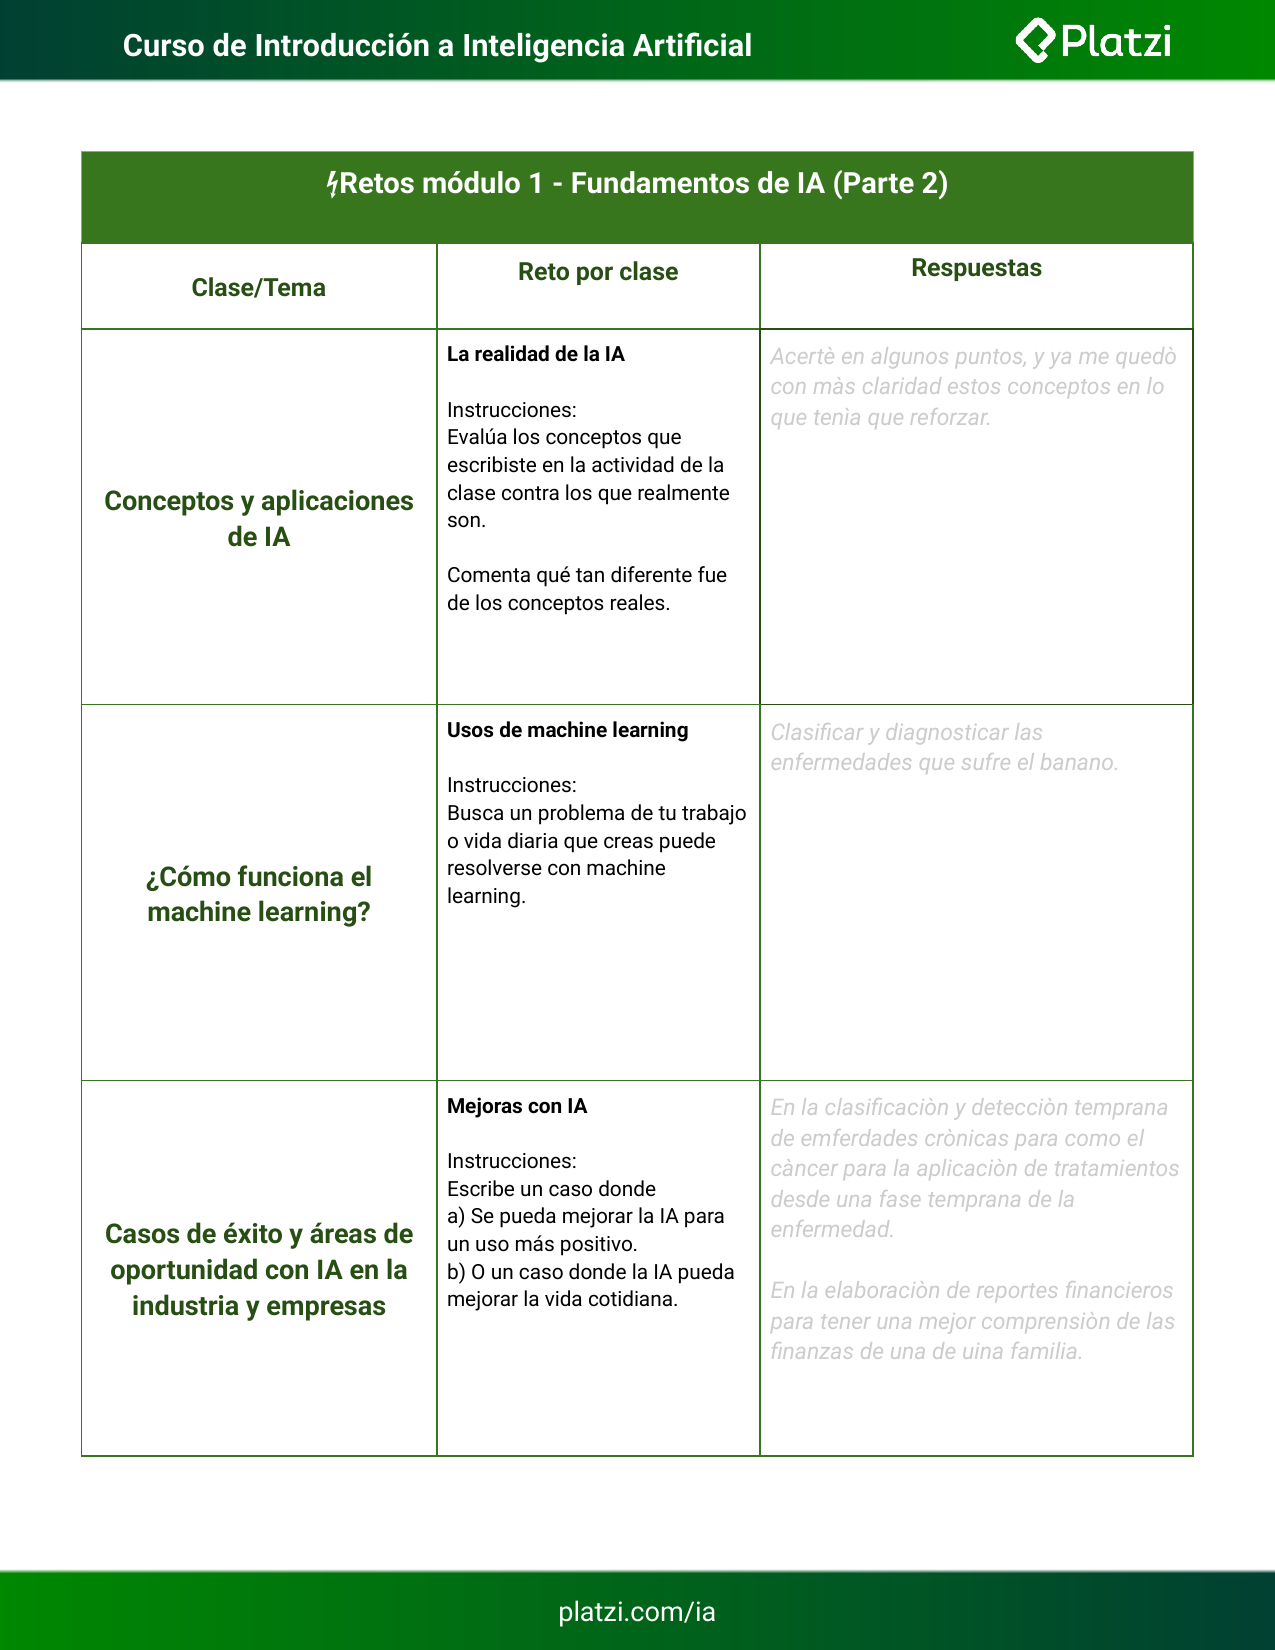

# Curso de Introducción a Inteligencia Artificial
| ⚡Retos módulo 1 - Fundamentos de IA (Parte 2) |  |  |
| --- | --- | --- |
| Clase/Tema | Reto por clase | Respuestas |
| Conceptos y aplicaciones de IA | La realidad de la IA Instrucciones: Evalúa los conceptos que escribiste en la actividad de la clase contra los que realmente son. Comenta qué tan diferente fue de los conceptos reales. | Acertè en algunos puntos, y ya me quedò con màs claridad estos conceptos en lo que tenìa que reforzar. |
| ¿Cómo funciona el machine learning? | Usos de machine learning Instrucciones: Busca un problema de tu trabajo o vida diaria que creas puede resolverse con machine learning. | Clasificar y diagnosticar las enfermedades que sufre el banano. |
| Casos de éxito y áreas de oportunidad con IA en la industria y empresas | Mejoras con IA Instrucciones: Escribe un caso donde a) Se pueda mejorar la IA para un uso más positivo. b) O un caso donde la IA pueda mejorar la vida cotidiana. | En la clasificaciòn y detecciòn temprana de emferdades crònicas para como el càncer para la aplicaciòn de tratamientos desde una fase temprana de la enfermedad. En la elaboraciòn de reportes financieros para tener una mejor comprensiòn de las finanzas de una de uina familia. |
platzi.com/ia